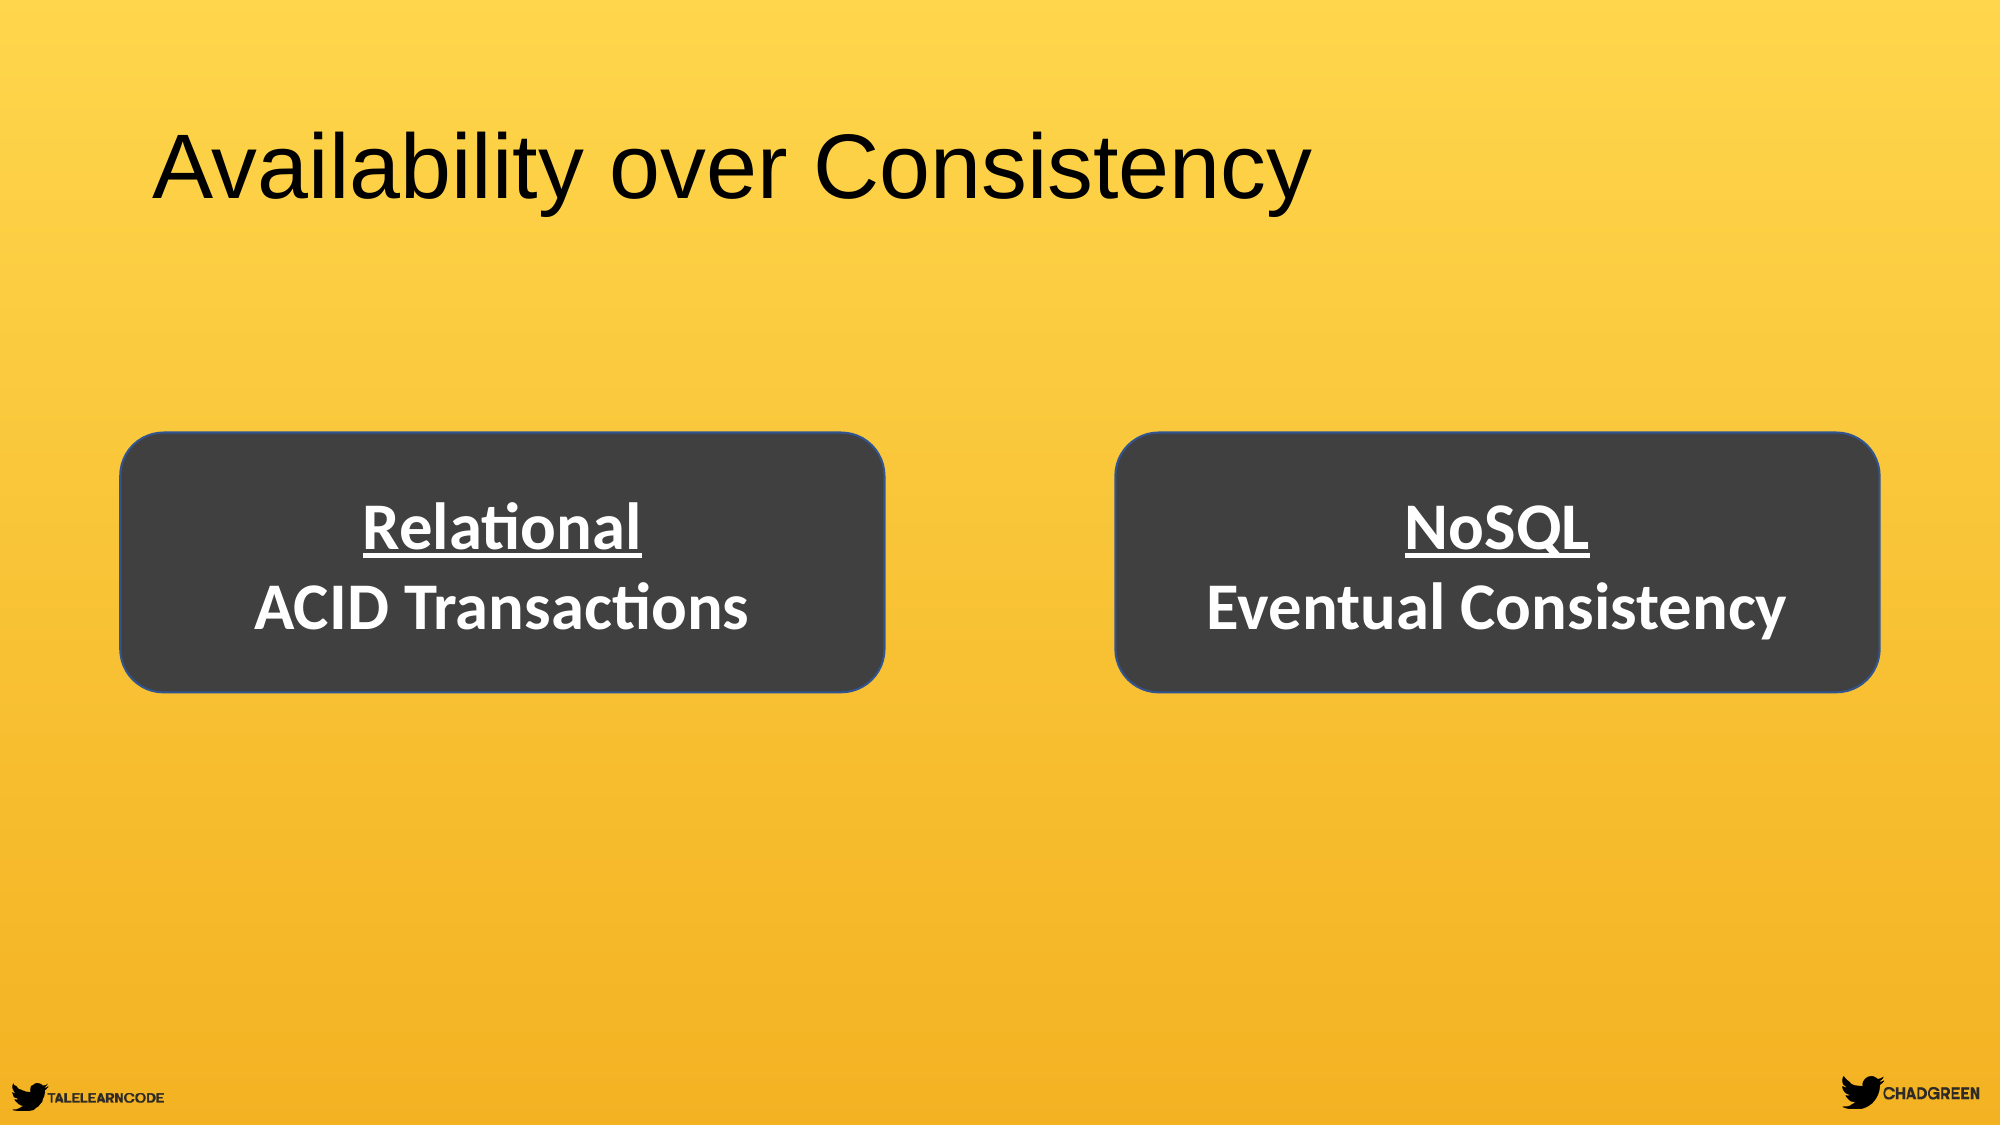

# Availability over Consistency
Relational
ACID Transactions
NoSQL
Eventual Consistency